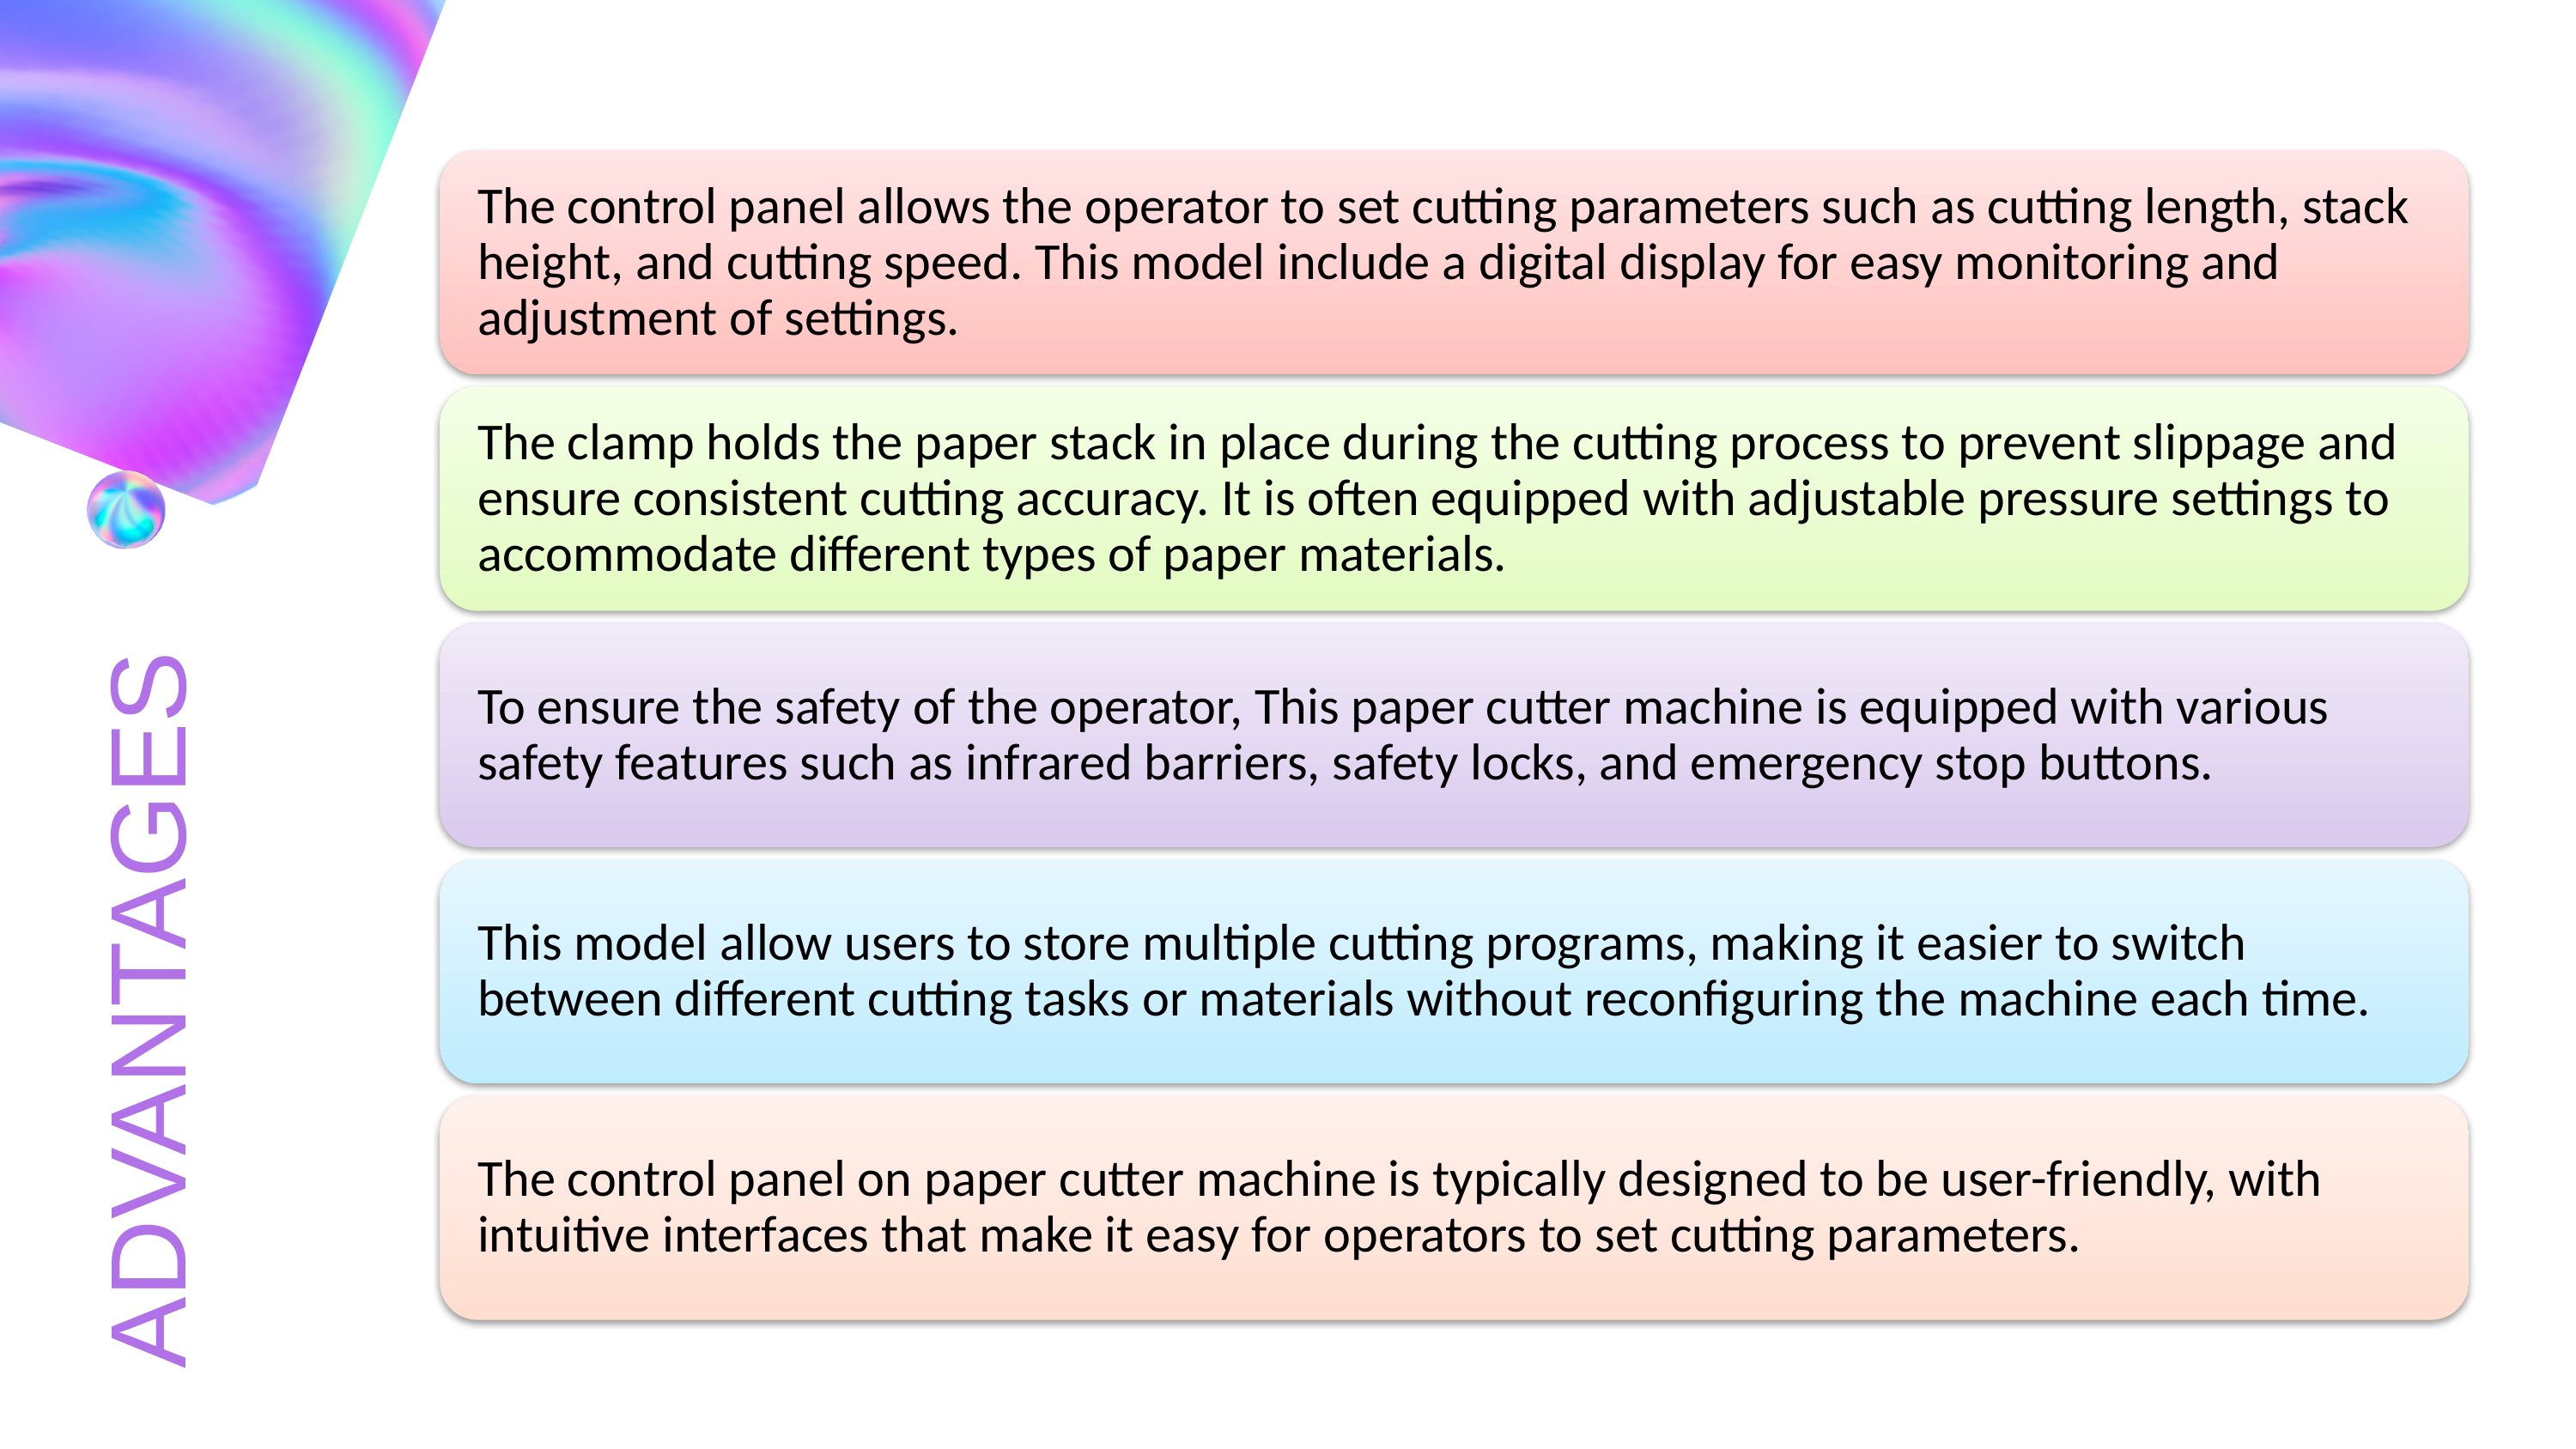

The control panel allows the operator to set cutting parameters such as cutting length, stack height, and cutting speed. This model include a digital display for easy monitoring and adjustment of settings.
The clamp holds the paper stack in place during the cutting process to prevent slippage and ensure consistent cutting accuracy. It is often equipped with adjustable pressure settings to accommodate different types of paper materials.
To ensure the safety of the operator, This paper cutter machine is equipped with various safety features such as infrared barriers, safety locks, and emergency stop buttons.
This model allow users to store multiple cutting programs, making it easier to switch between different cutting tasks or materials without reconfiguring the machine each time.
The control panel on paper cutter machine is typically designed to be user-friendly, with intuitive interfaces that make it easy for operators to set cutting parameters.

ADVANTAGES